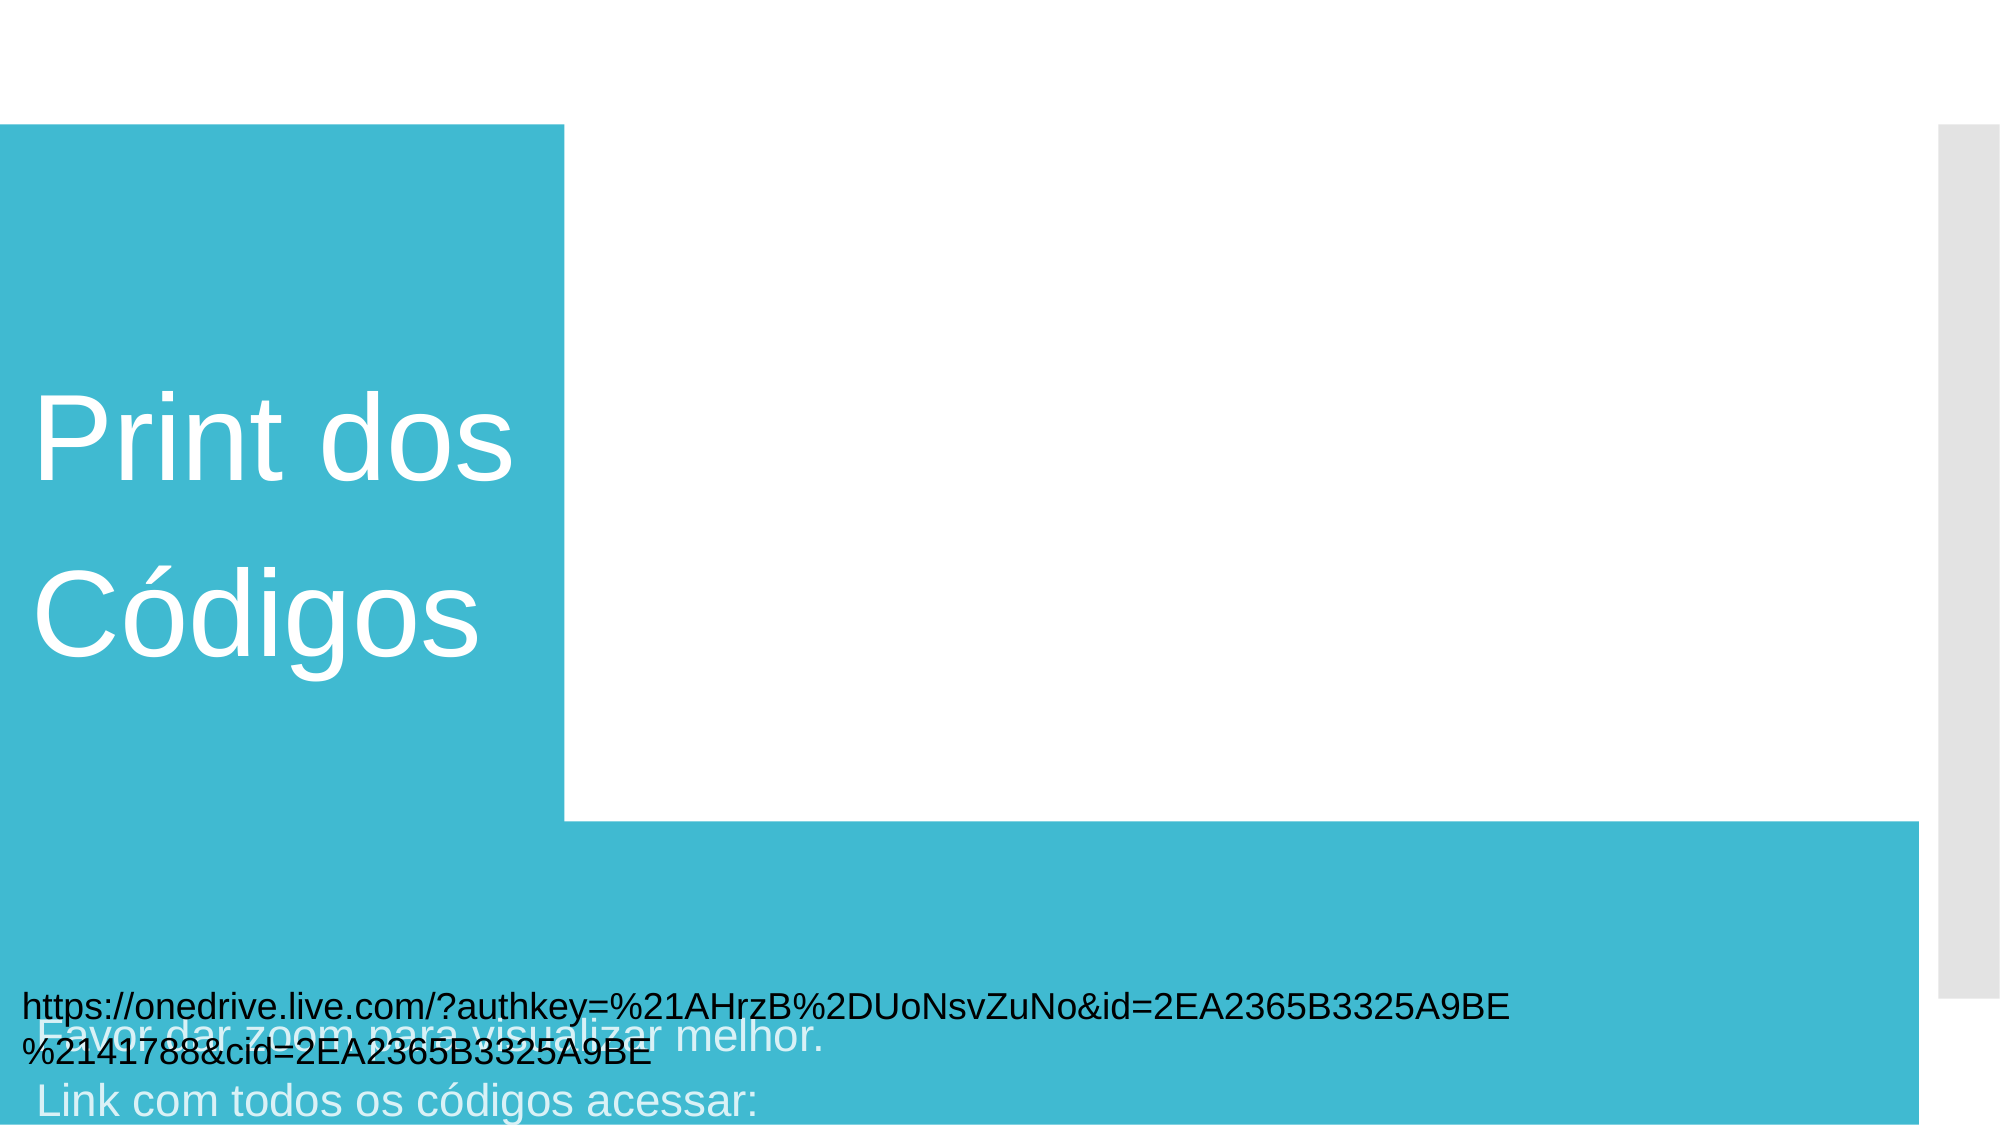

Print dos
Códigos

Favor dar zoom para visualizar melhor.
Link com todos os códigos acessar:

https://onedrive.live.com/?authkey=%21AHrzB%2DUoNsvZuNo&id=2EA2365B3325A9BE%2141788&cid=2EA2365B3325A9BE